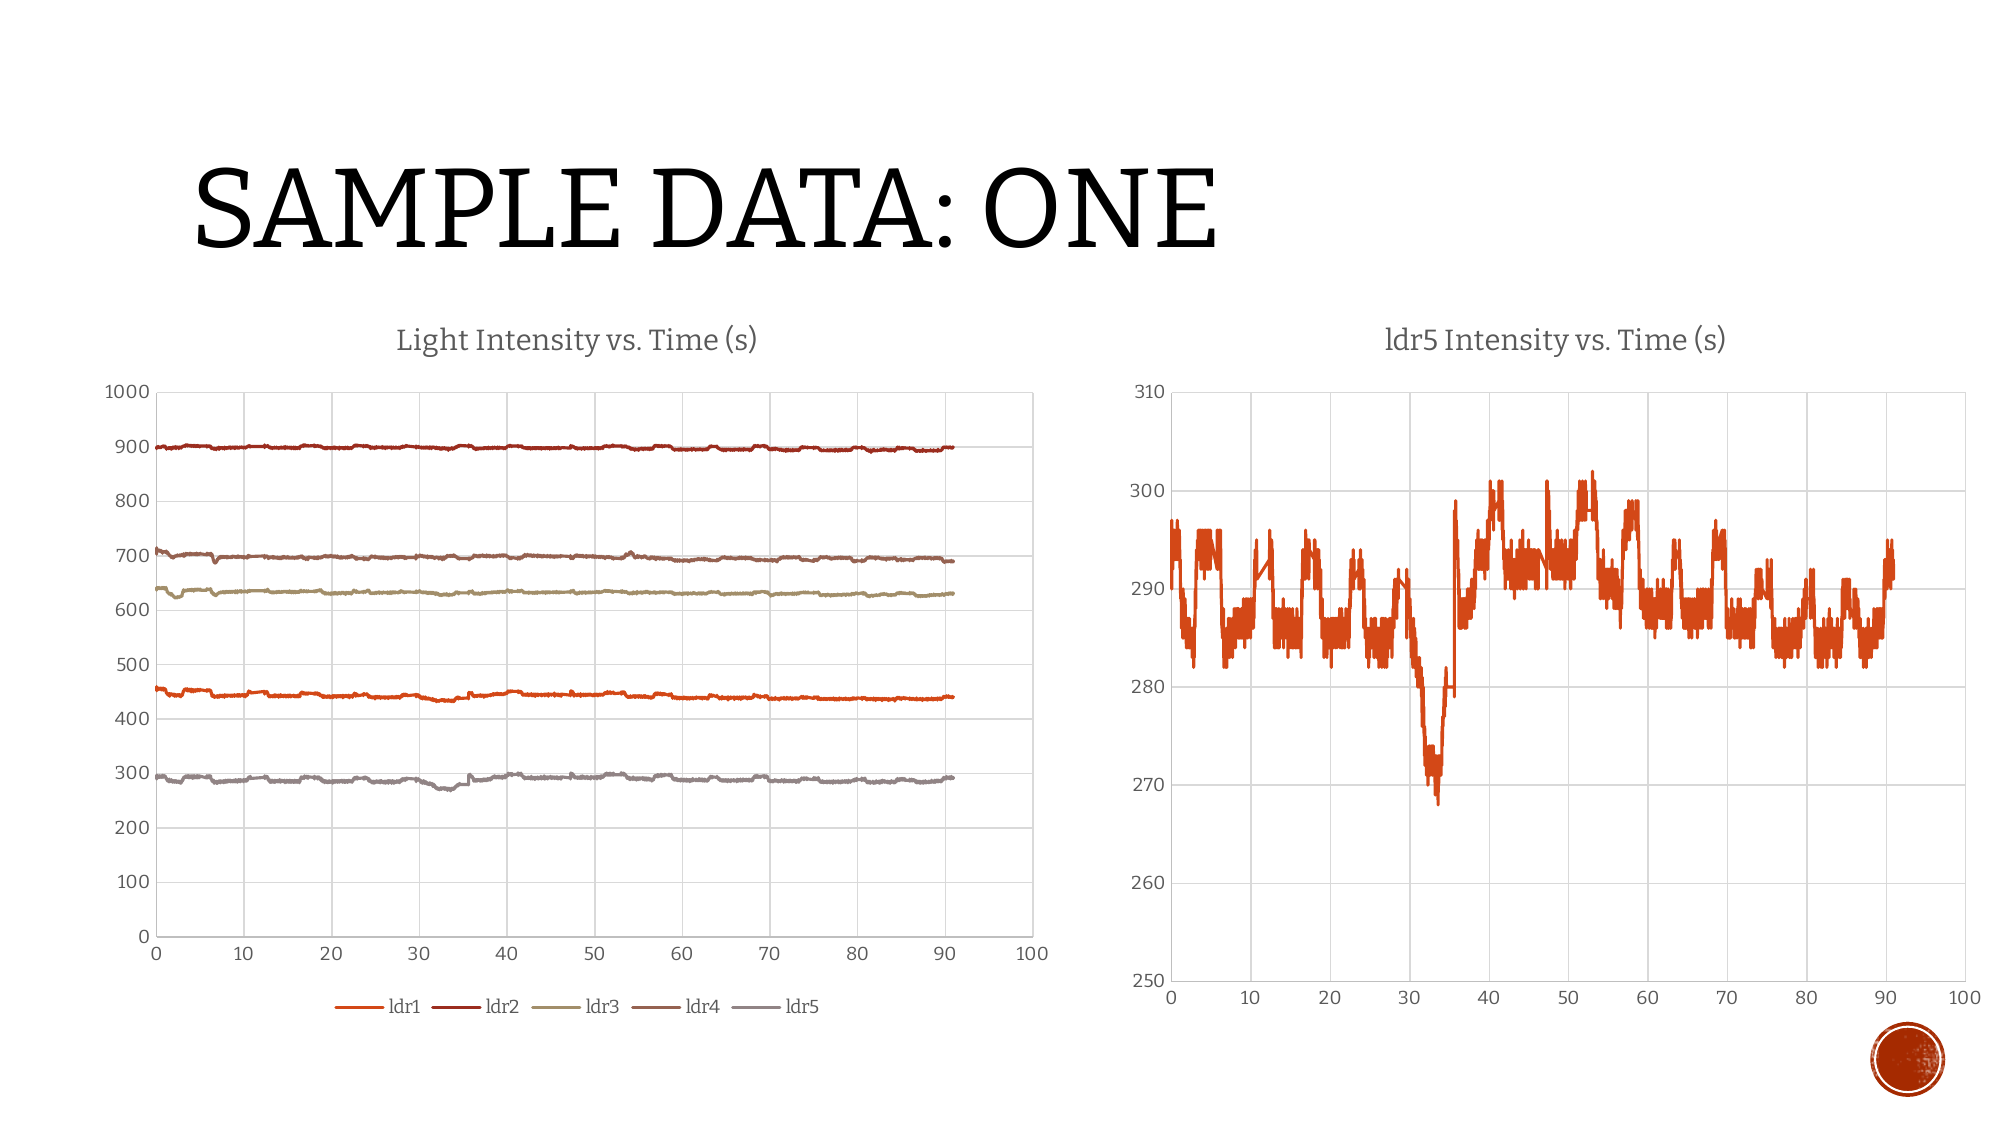

# Sample data: one

### Chart: Light Intensity vs. Time (s)

| Category | ldr1 | ldr2 | ldr3 | ldr4 | ldr5 |
|---|---|---|---|---|---|

### Chart: ldr5 Intensity vs. Time (s)

| Category | ldr5 |
|---|---|